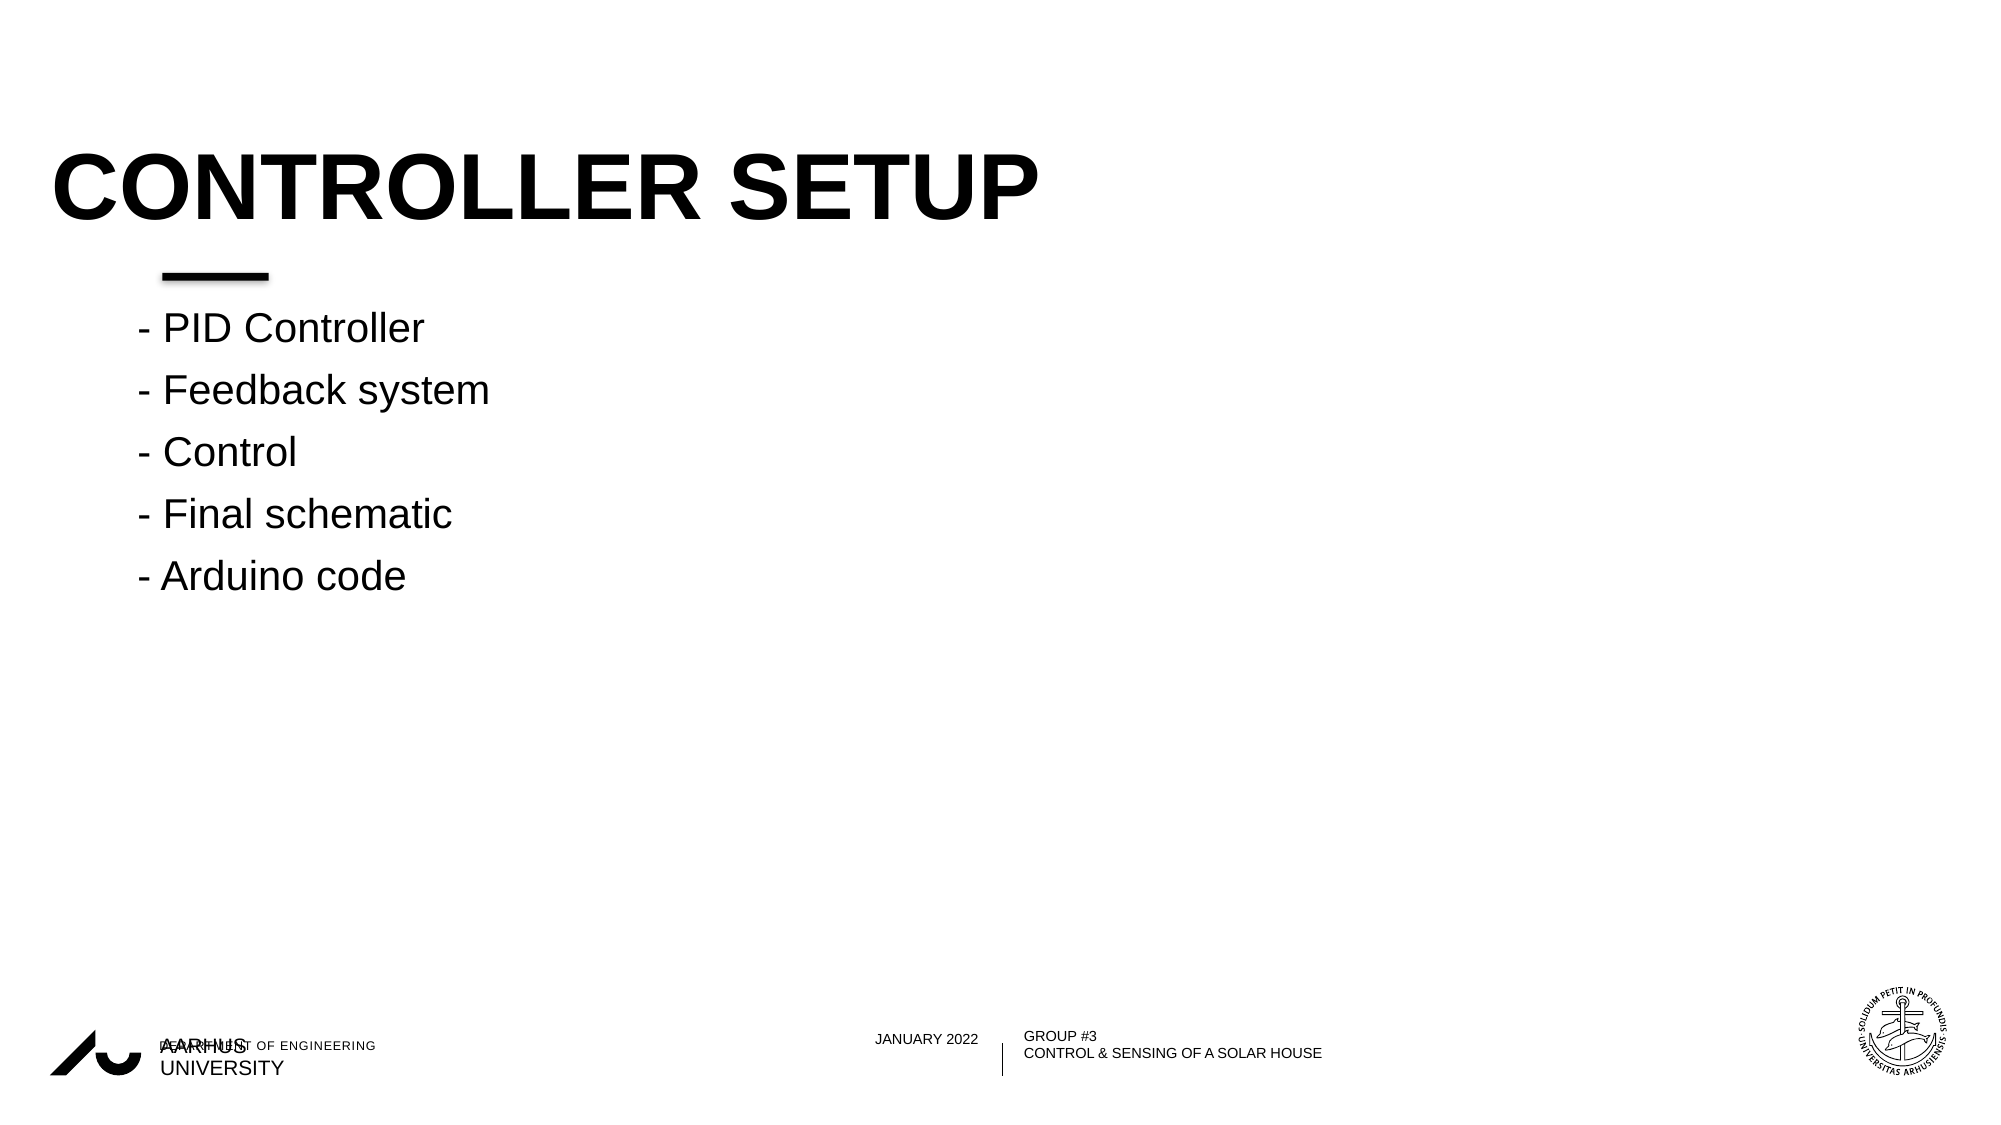

# Controller Setup
- PID Controller
- Feedback system
- Control
- Final schematic
- Arduino code